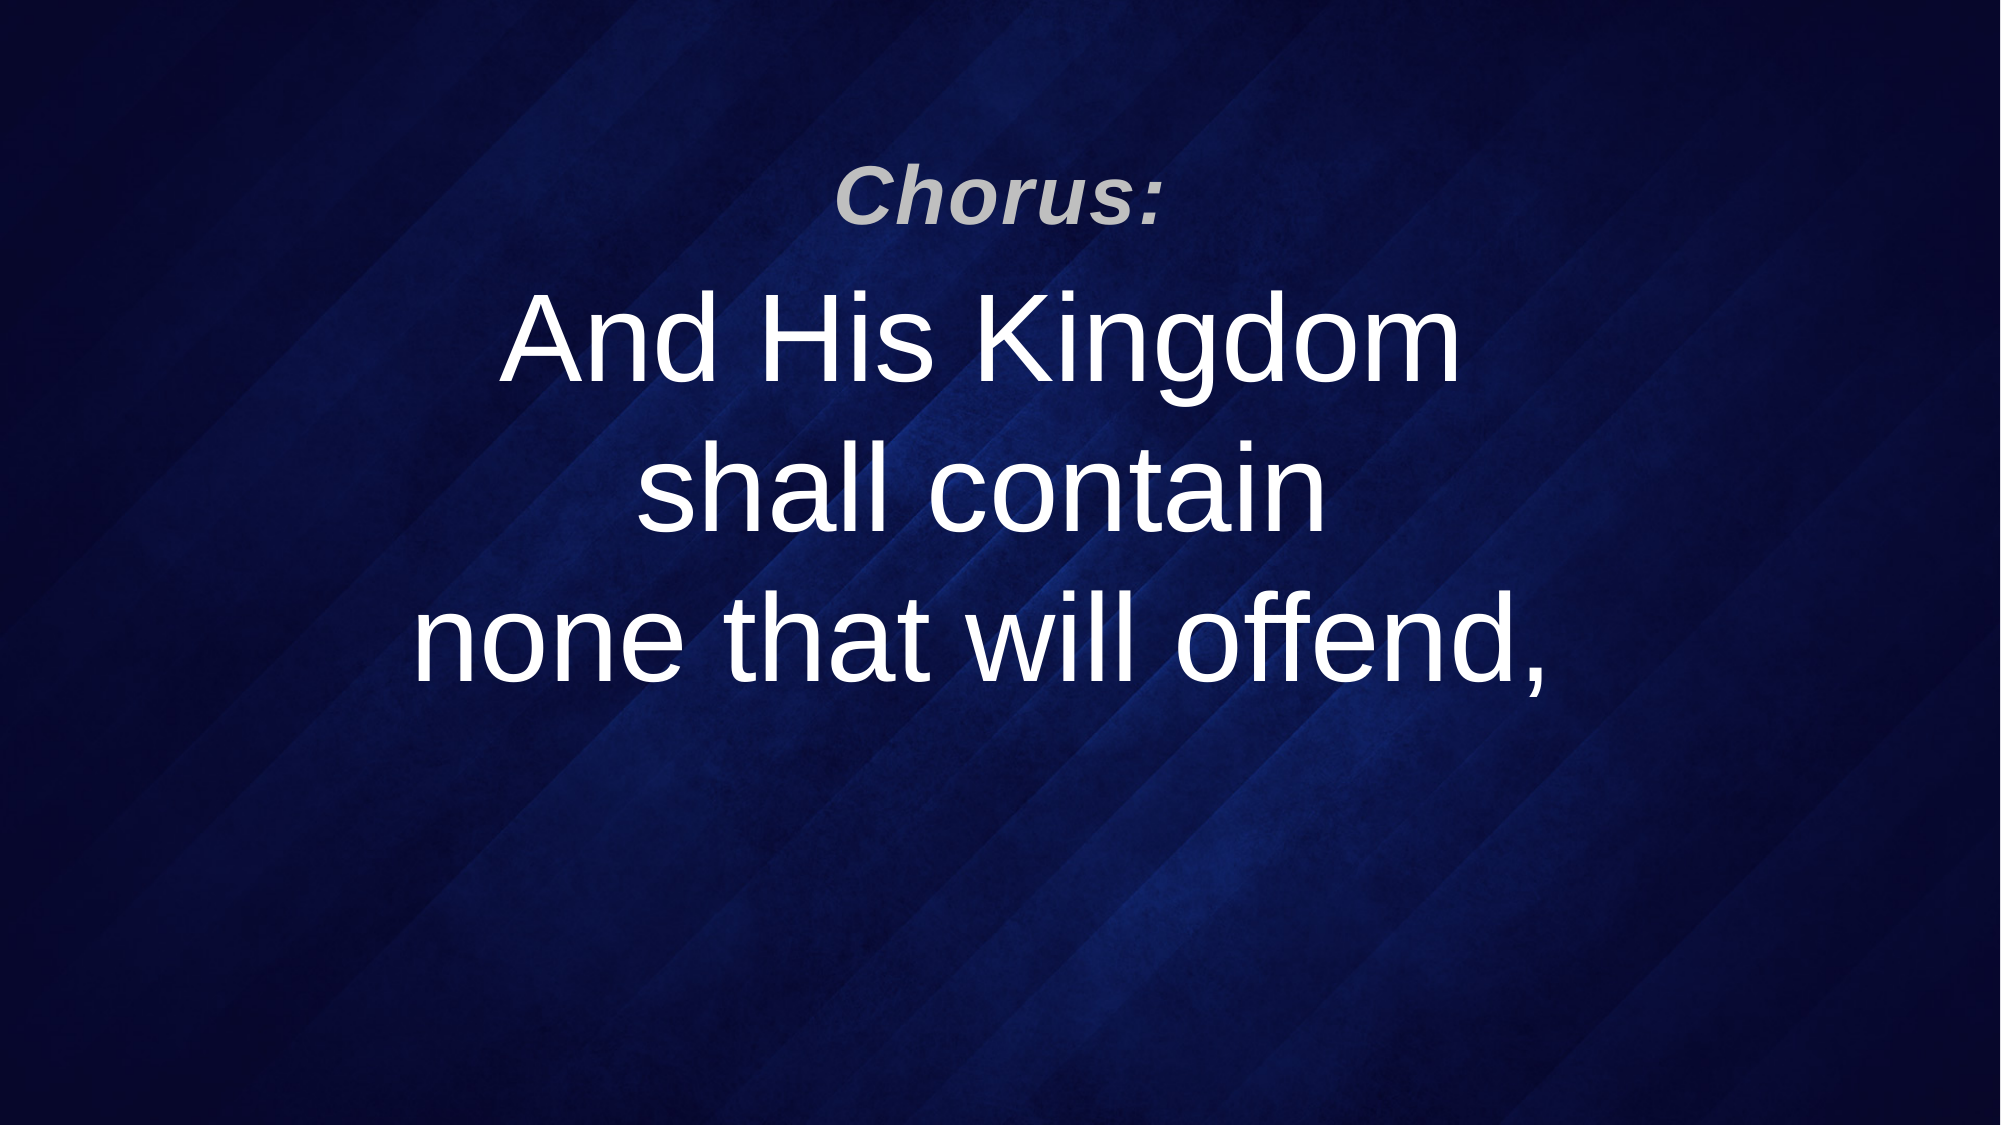

Chorus:
# And His Kingdom shall contain none that will offend,